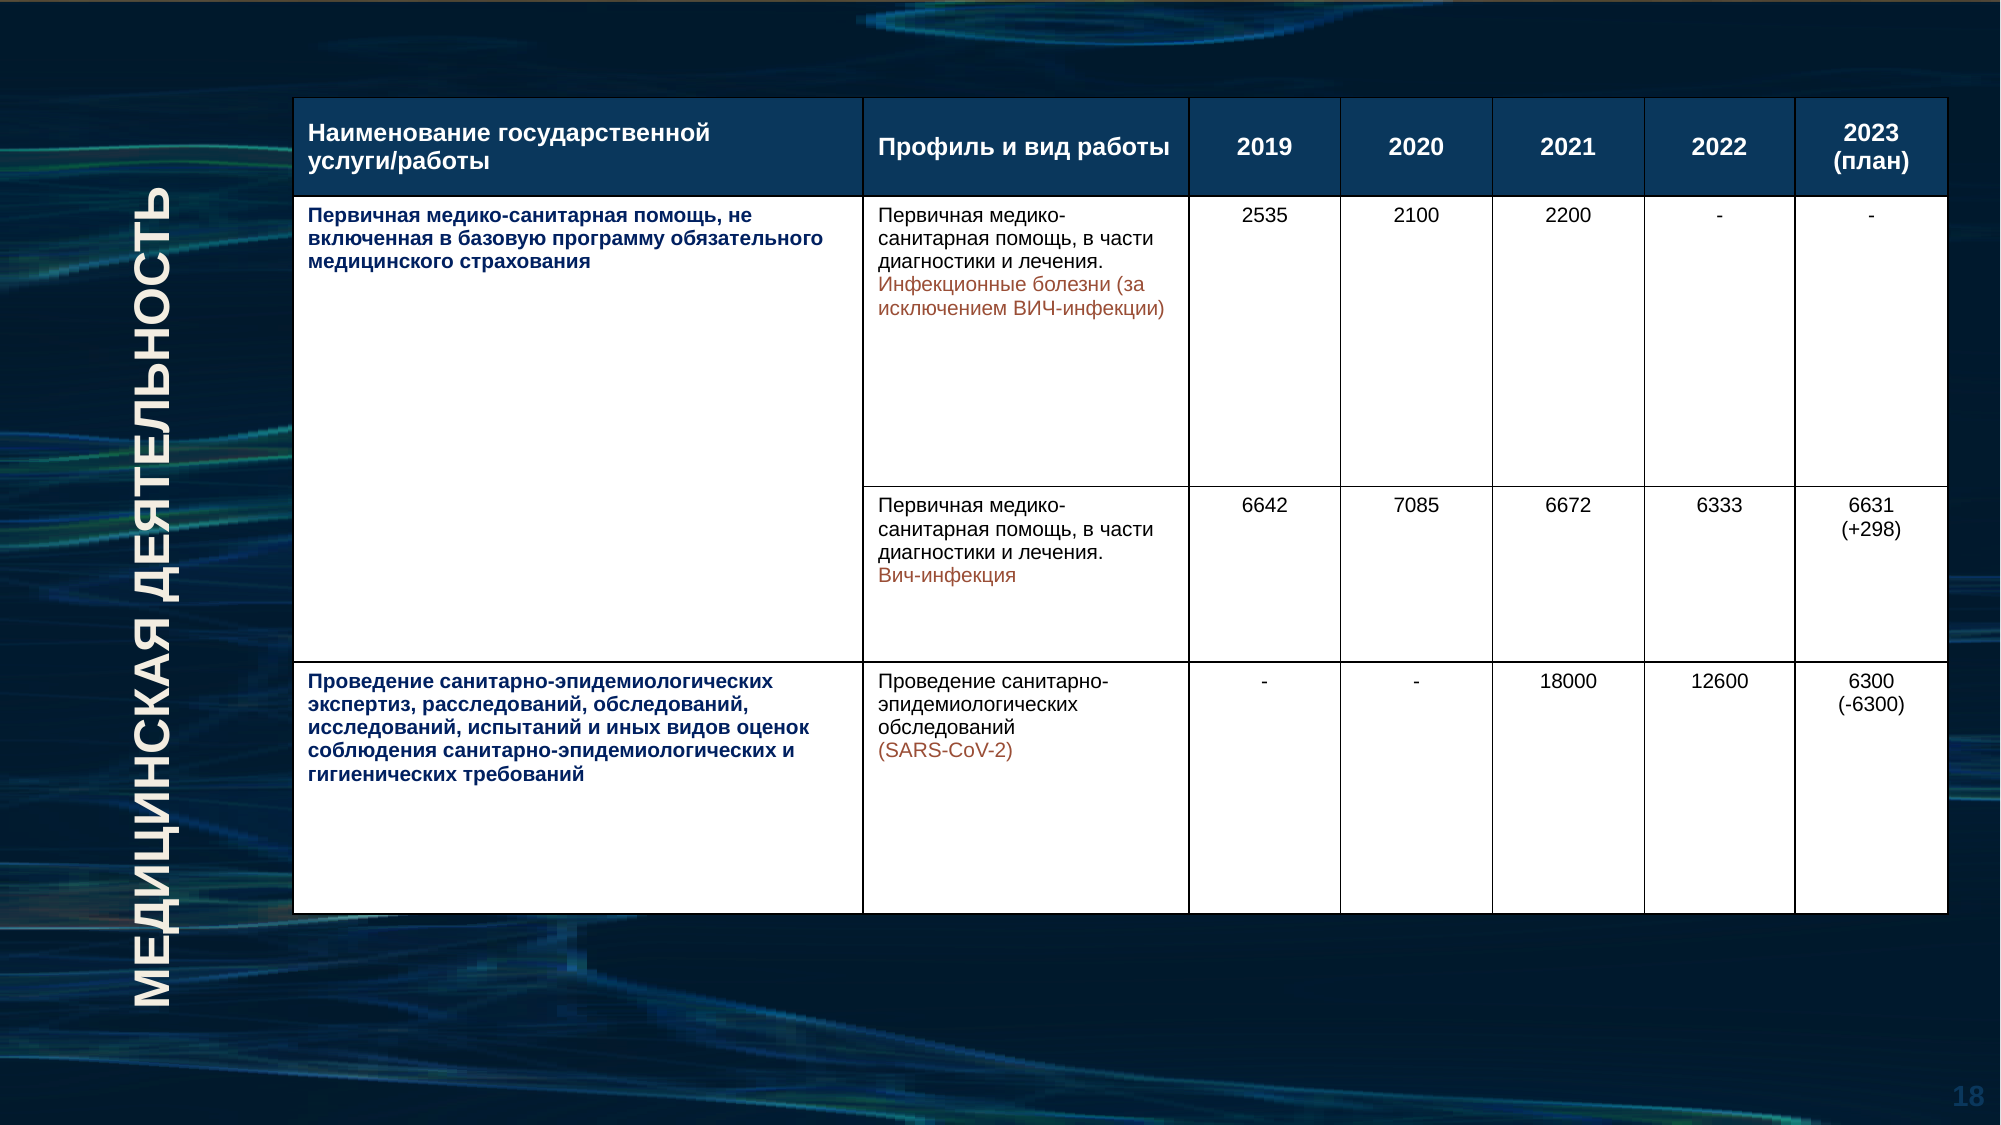

| Наименование государственной услуги/работы | Профиль и вид работы | 2019 | 2020 | 2021 | 2022 | 2023 (план) |
| --- | --- | --- | --- | --- | --- | --- |
| Первичная медико-санитарная помощь, не включенная в базовую программу обязательного медицинского страхования | Первичная медико-санитарная помощь, в части диагностики и лечения. Инфекционные болезни (за исключением ВИЧ-инфекции) | 2535 | 2100 | 2200 | - | - |
|  | Первичная медико-санитарная помощь, в части диагностики и лечения. Вич-инфекция | 6642 | 7085 | 6672 | 6333 | 6631 (+298) |
| Проведение санитарно-эпидемиологических экспертиз, расследований, обследований, исследований, испытаний и иных видов оценок соблюдения санитарно-эпидемиологических и гигиенических требований | Проведение санитарно-эпидемиологических обследований (SARS-CoV-2) | - | - | 18000 | 12600 | 6300 (-6300) |
МЕДИЦИНСКАЯ ДЕЯТЕЛЬНОСТЬ
18